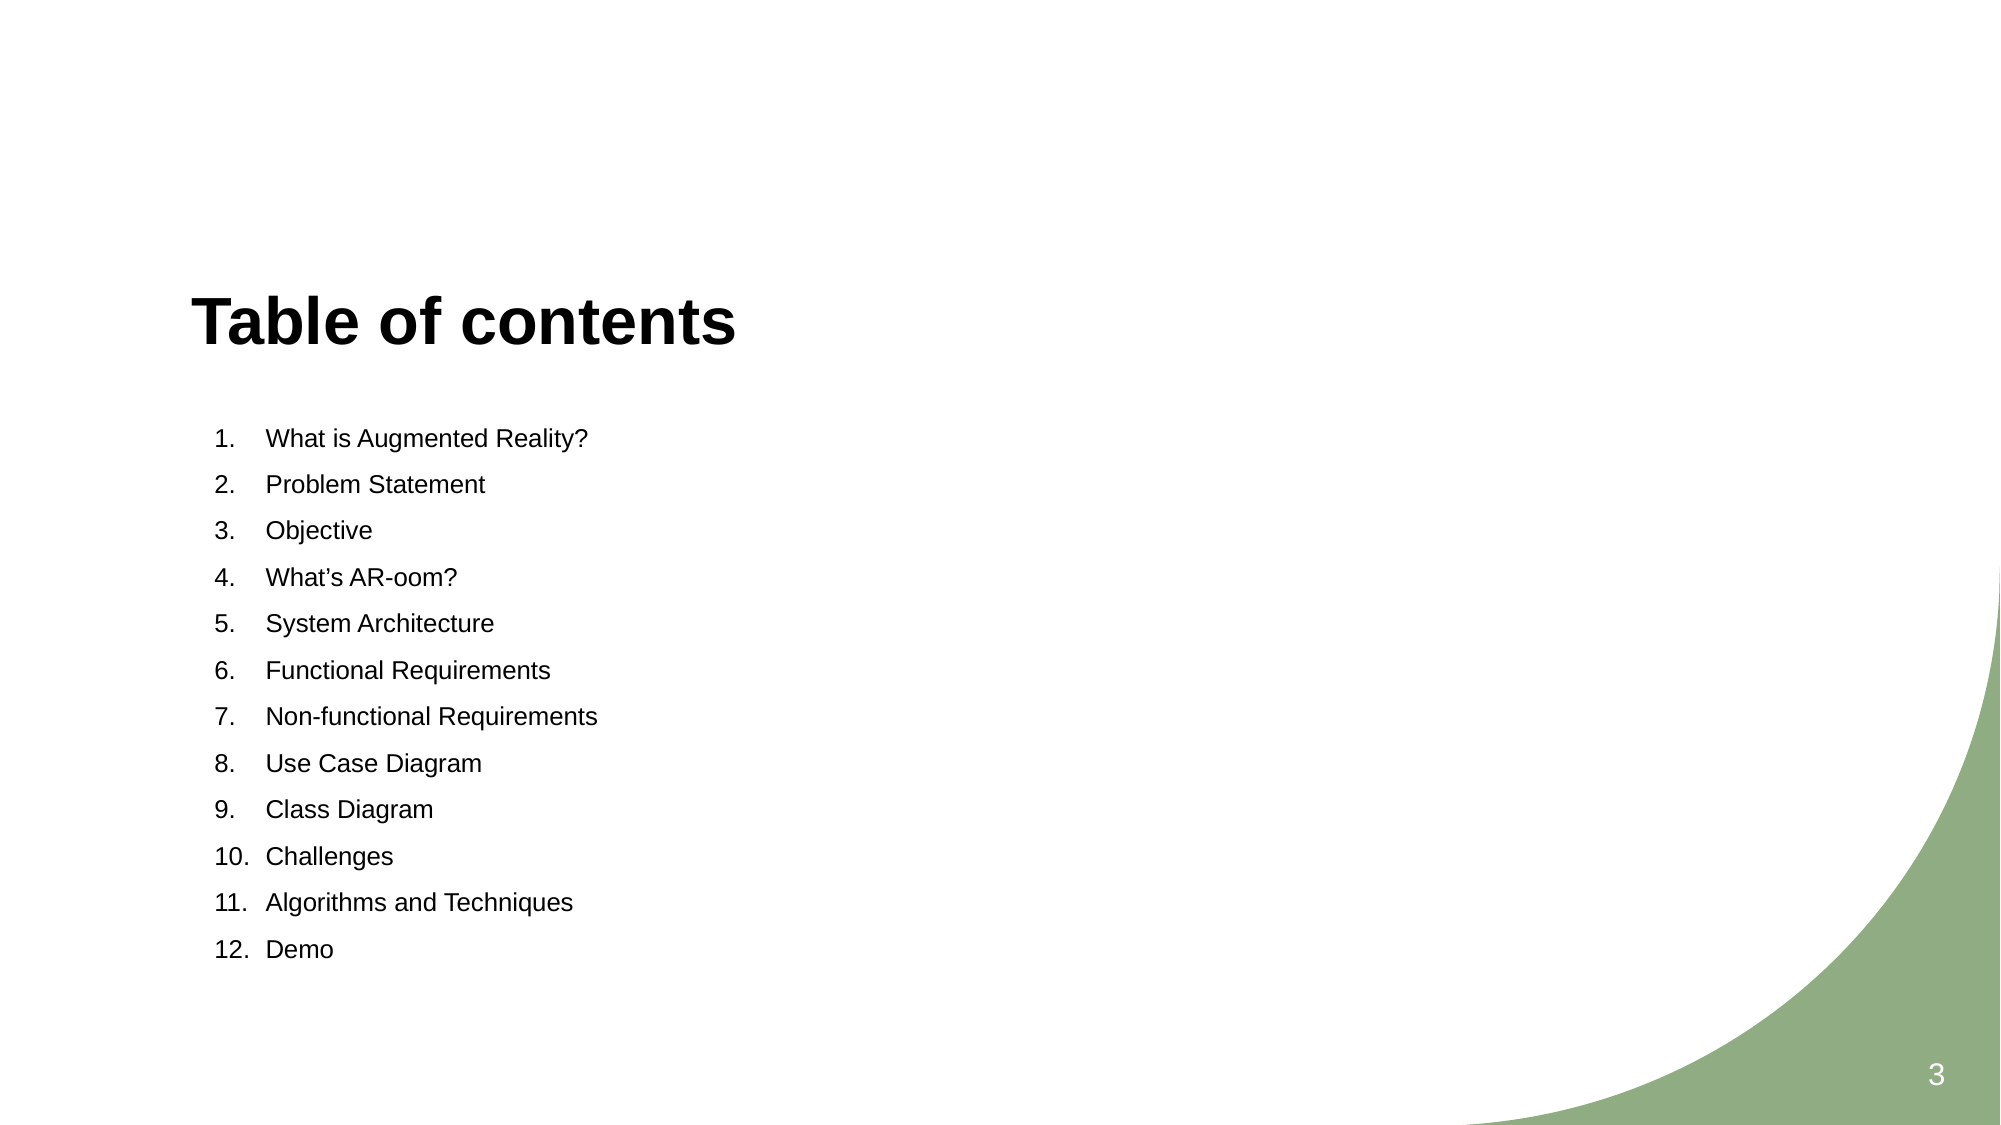

# Table of contents
What is Augmented Reality?
Problem Statement
Objective
What’s AR-oom?
System Architecture
Functional Requirements
Non-functional Requirements
Use Case Diagram
Class Diagram
Challenges
Algorithms and Techniques
Demo
3